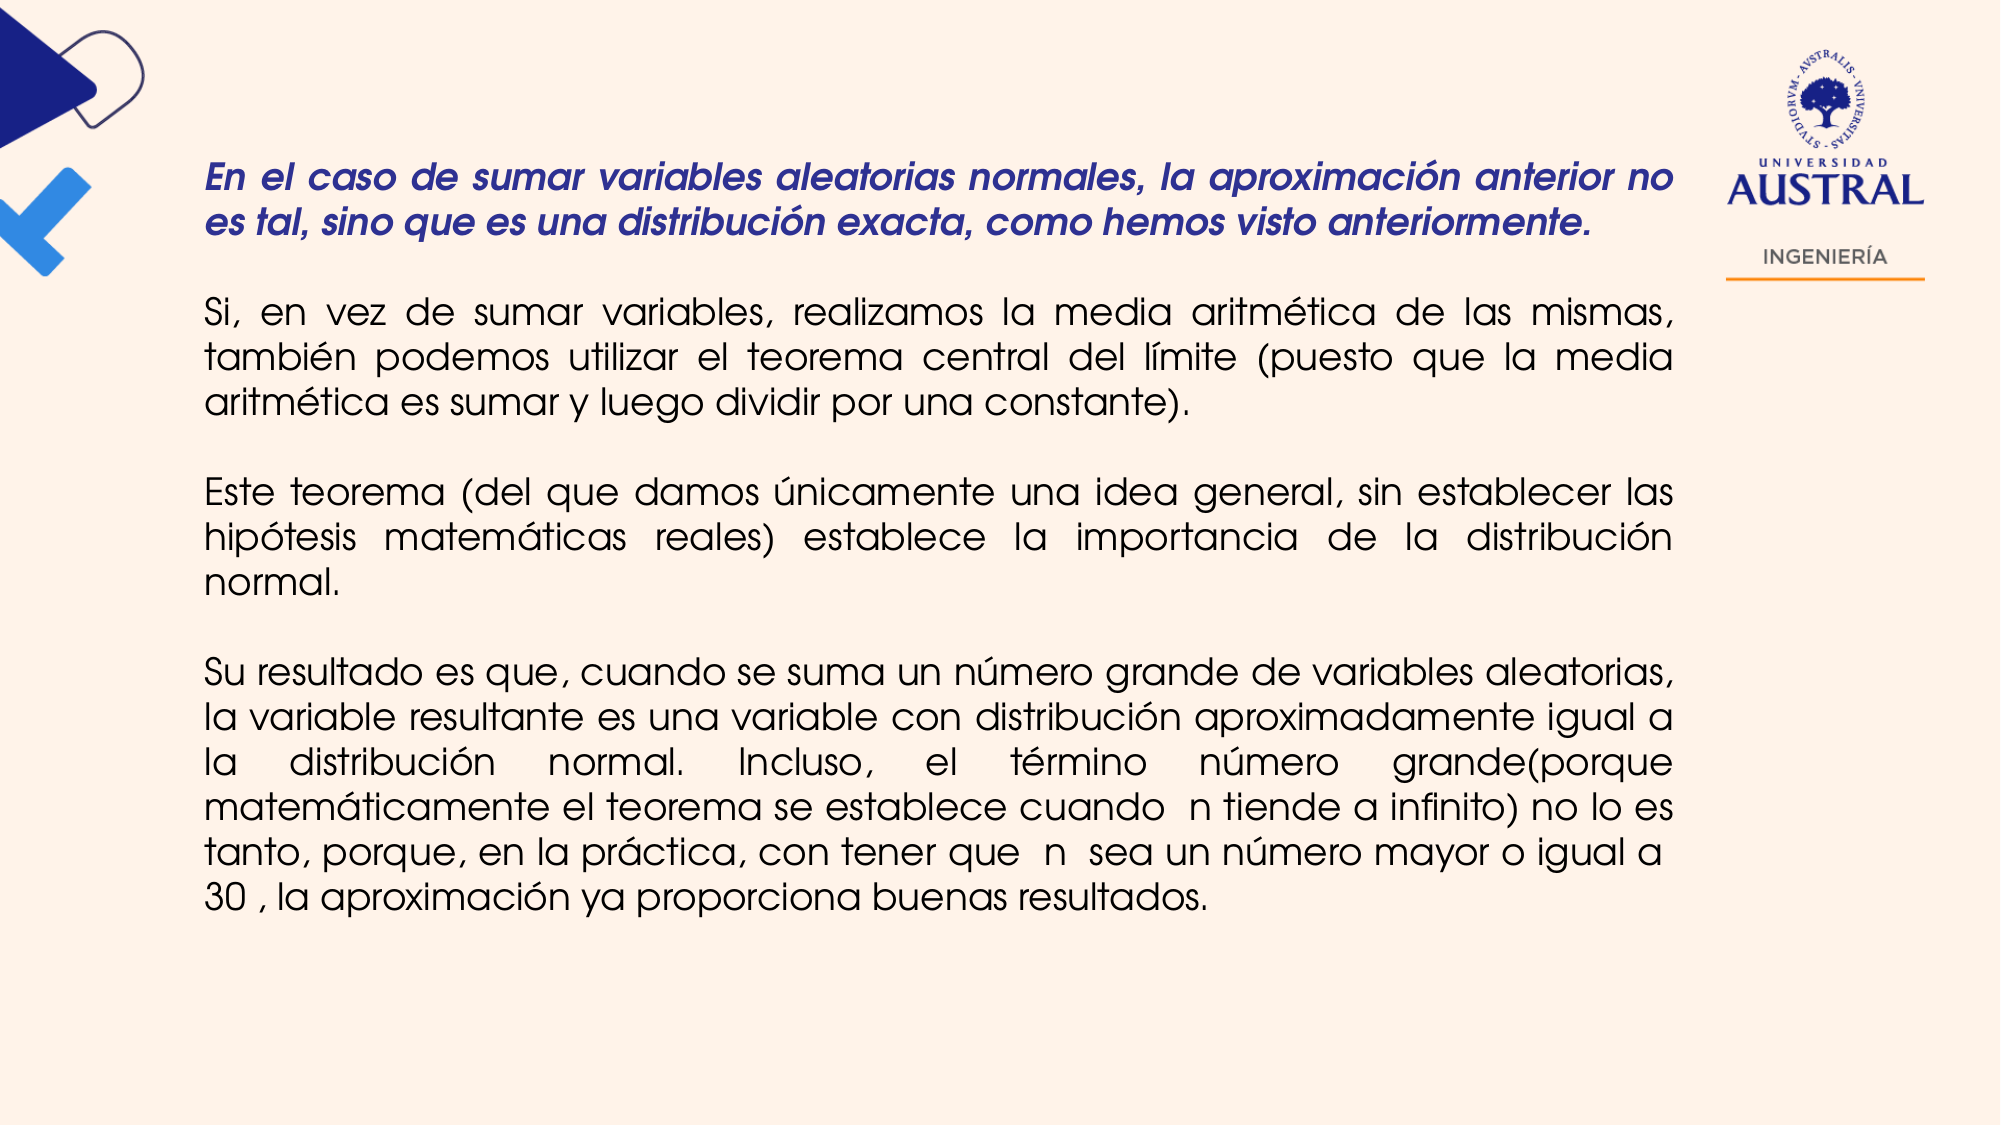

En el caso de sumar variables aleatorias normales, la aproximación anterior no es tal, sino que es una distribución exacta, como hemos visto anteriormente.

Si, en vez de sumar variables, realizamos la media aritmética de las mismas, también podemos utilizar el teorema central del límite (puesto que la media aritmética es sumar y luego dividir por una constante).

Este teorema (del que damos únicamente una idea general, sin establecer las hipótesis matemáticas reales) establece la importancia de la distribución normal.

Su resultado es que, cuando se suma un número grande de variables aleatorias, la variable resultante es una variable con distribución aproximadamente igual a la distribución normal. Incluso, el término número grande(porque matemáticamente el teorema se establece cuando  n tiende a infinito) no lo es tanto, porque, en la práctica, con tener que  n  sea un número mayor o igual a  30 , la aproximación ya proporciona buenas resultados.